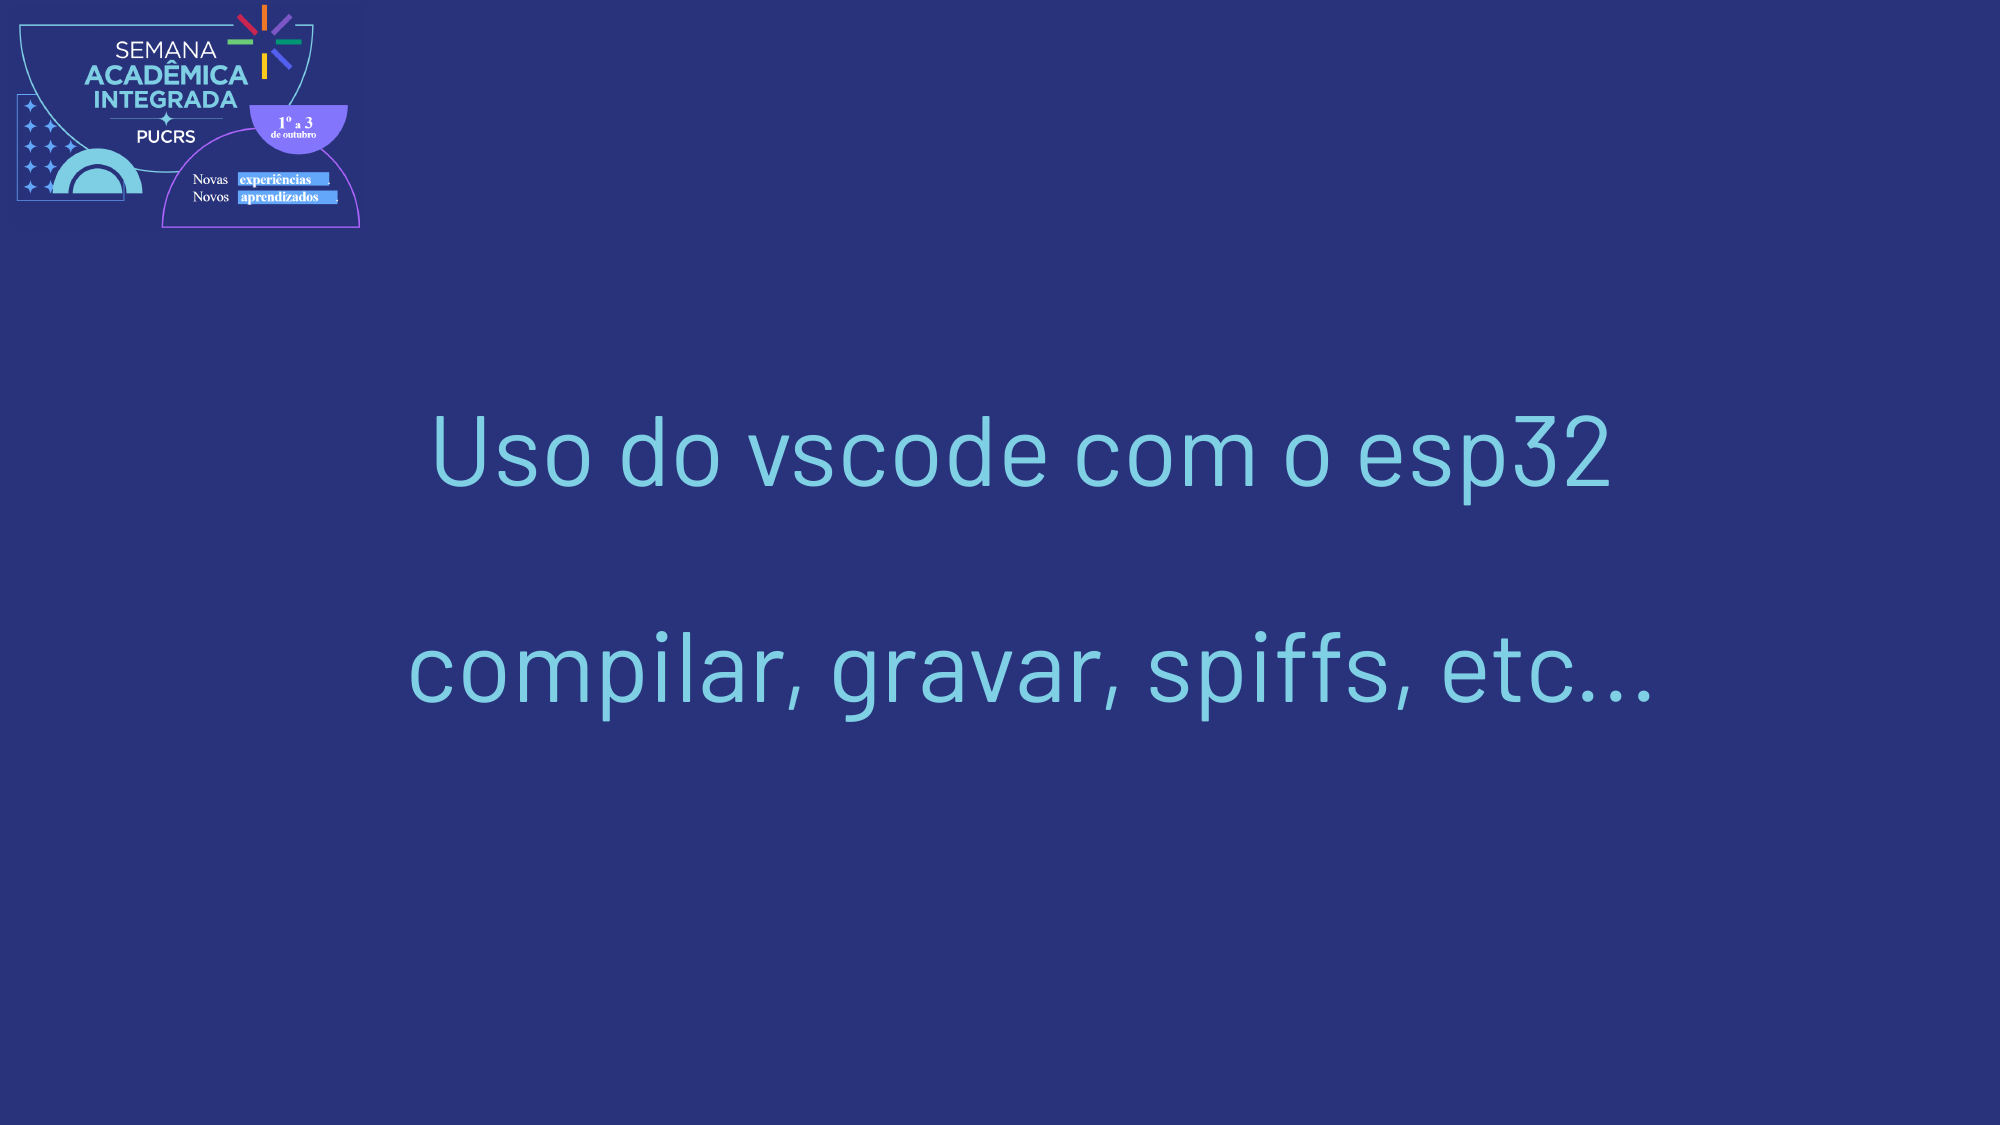

Uso do vscode com o esp32
compilar, gravar, spiffs, etc...